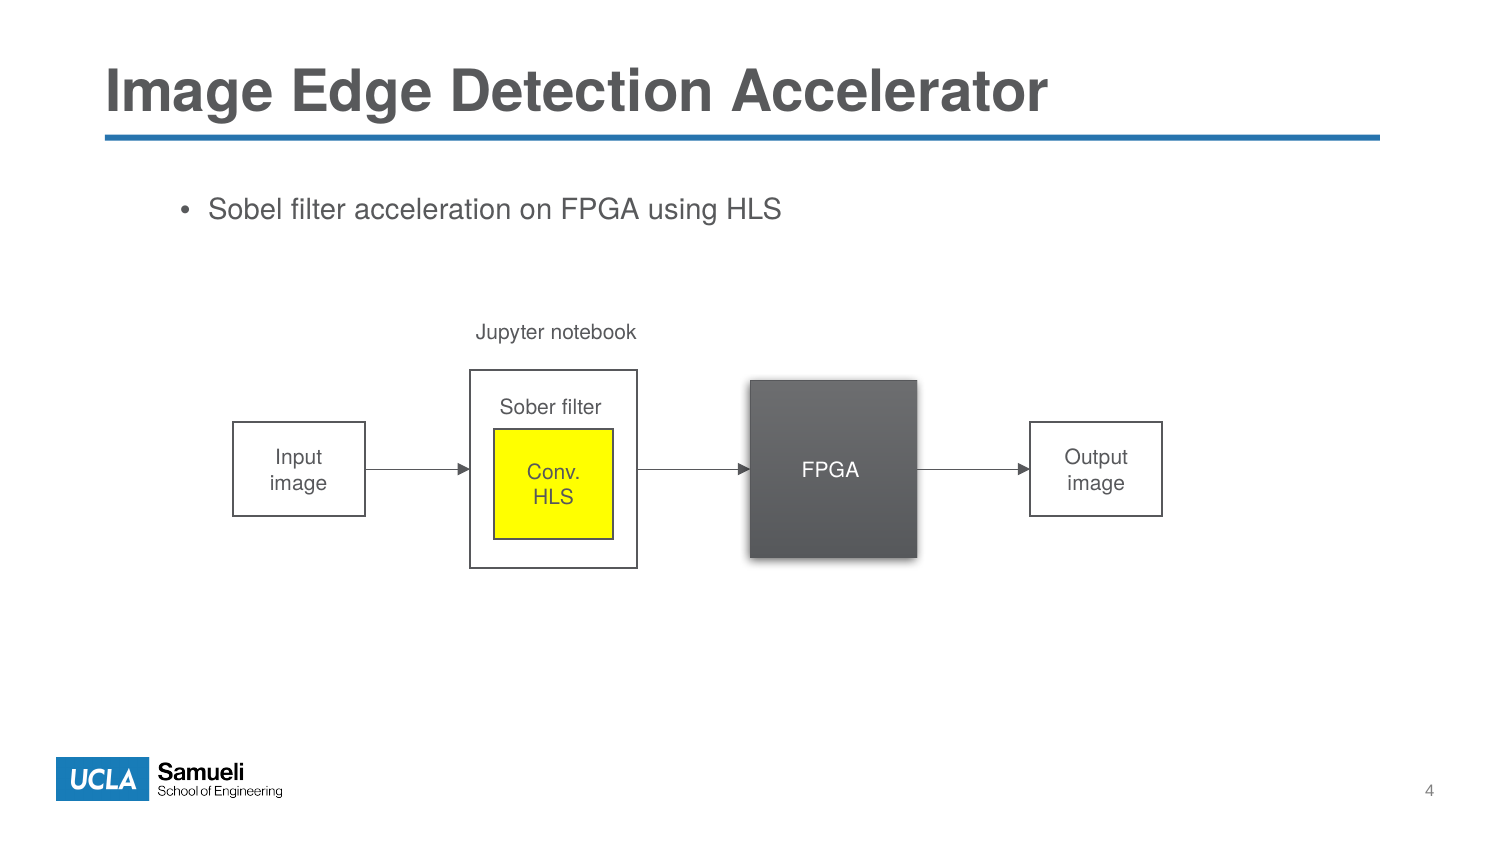

# Image Edge Detection Accelerator
Sobel filter acceleration on FPGA using HLS
Jupyter notebook
Sober filter

FPGA
Input image
Output image
Conv.
HLS
4